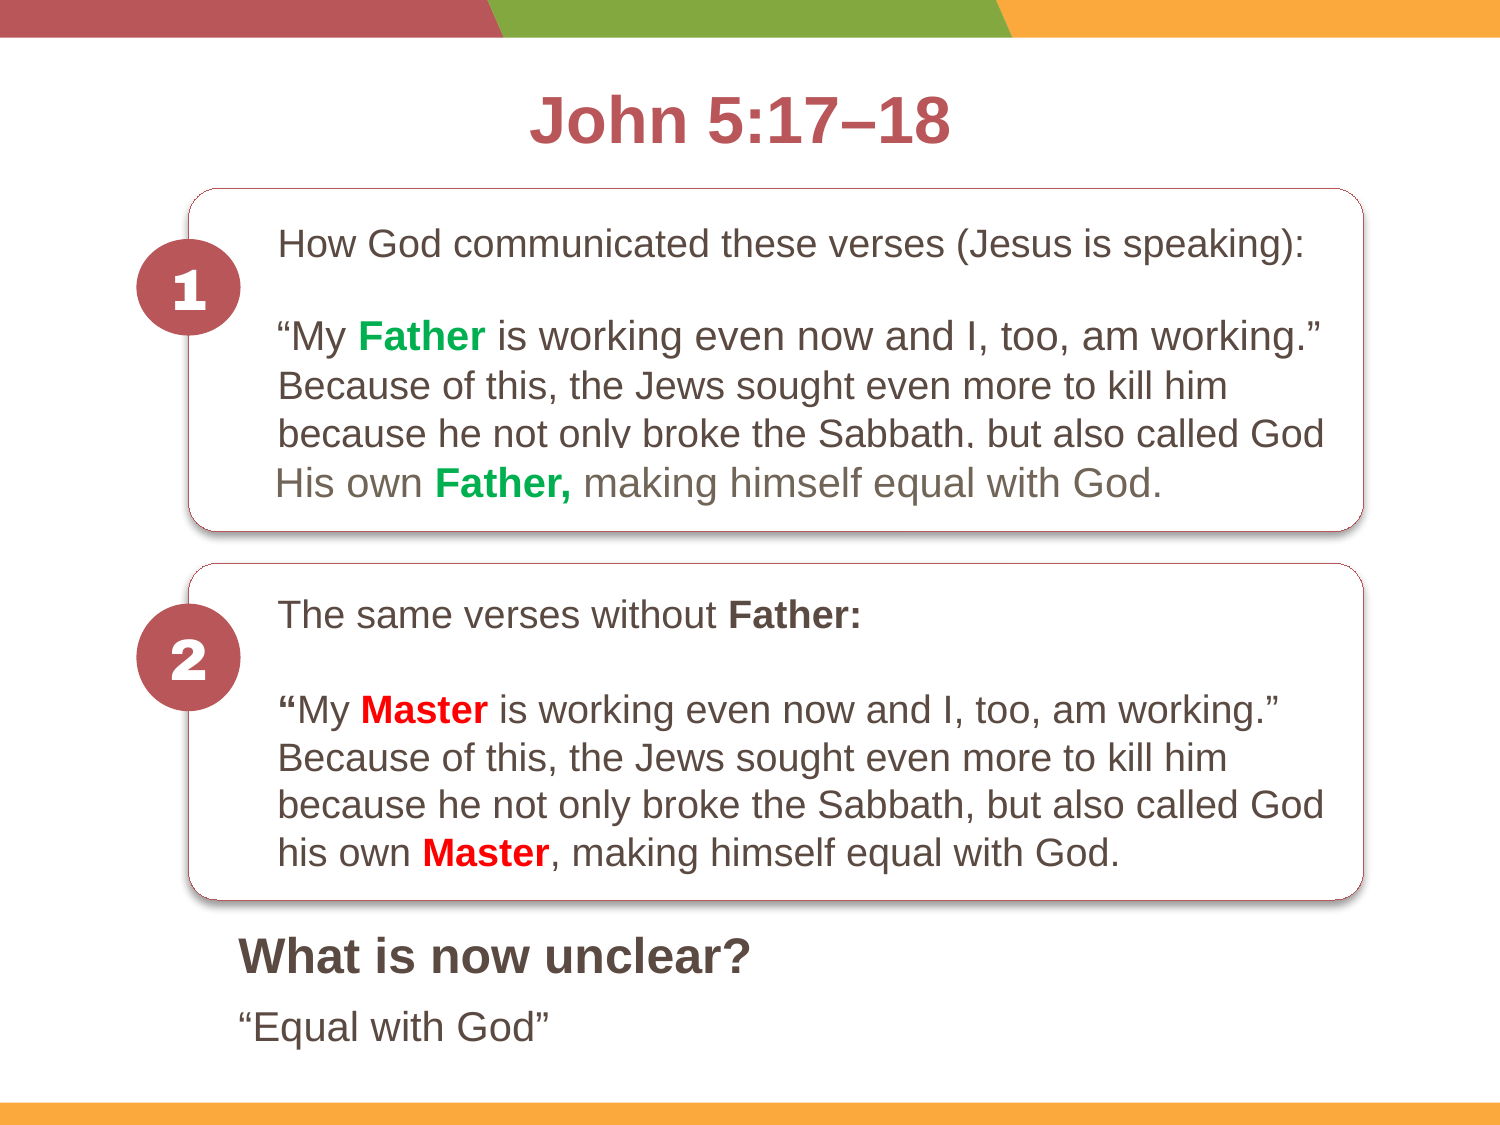

# John 5:17–18

How God communicated these verses (Jesus is speaking):

“My Father is working even now and I, too, am working.” Because of this, the Jews sought even more to kill him because he not only broke the Sabbath, but also called God his own Father, making himself equal with God.

1
“My Father is working even now and I, too, am working.”
His own Father, making himself equal with God.

The same verses without Father:

“My Master is working even now and I, too, am working.” Because of this, the Jews sought even more to kill him because he not only broke the Sabbath, but also called God his own Master, making himself equal with God.

2
What is now unclear?
“Equal with God”